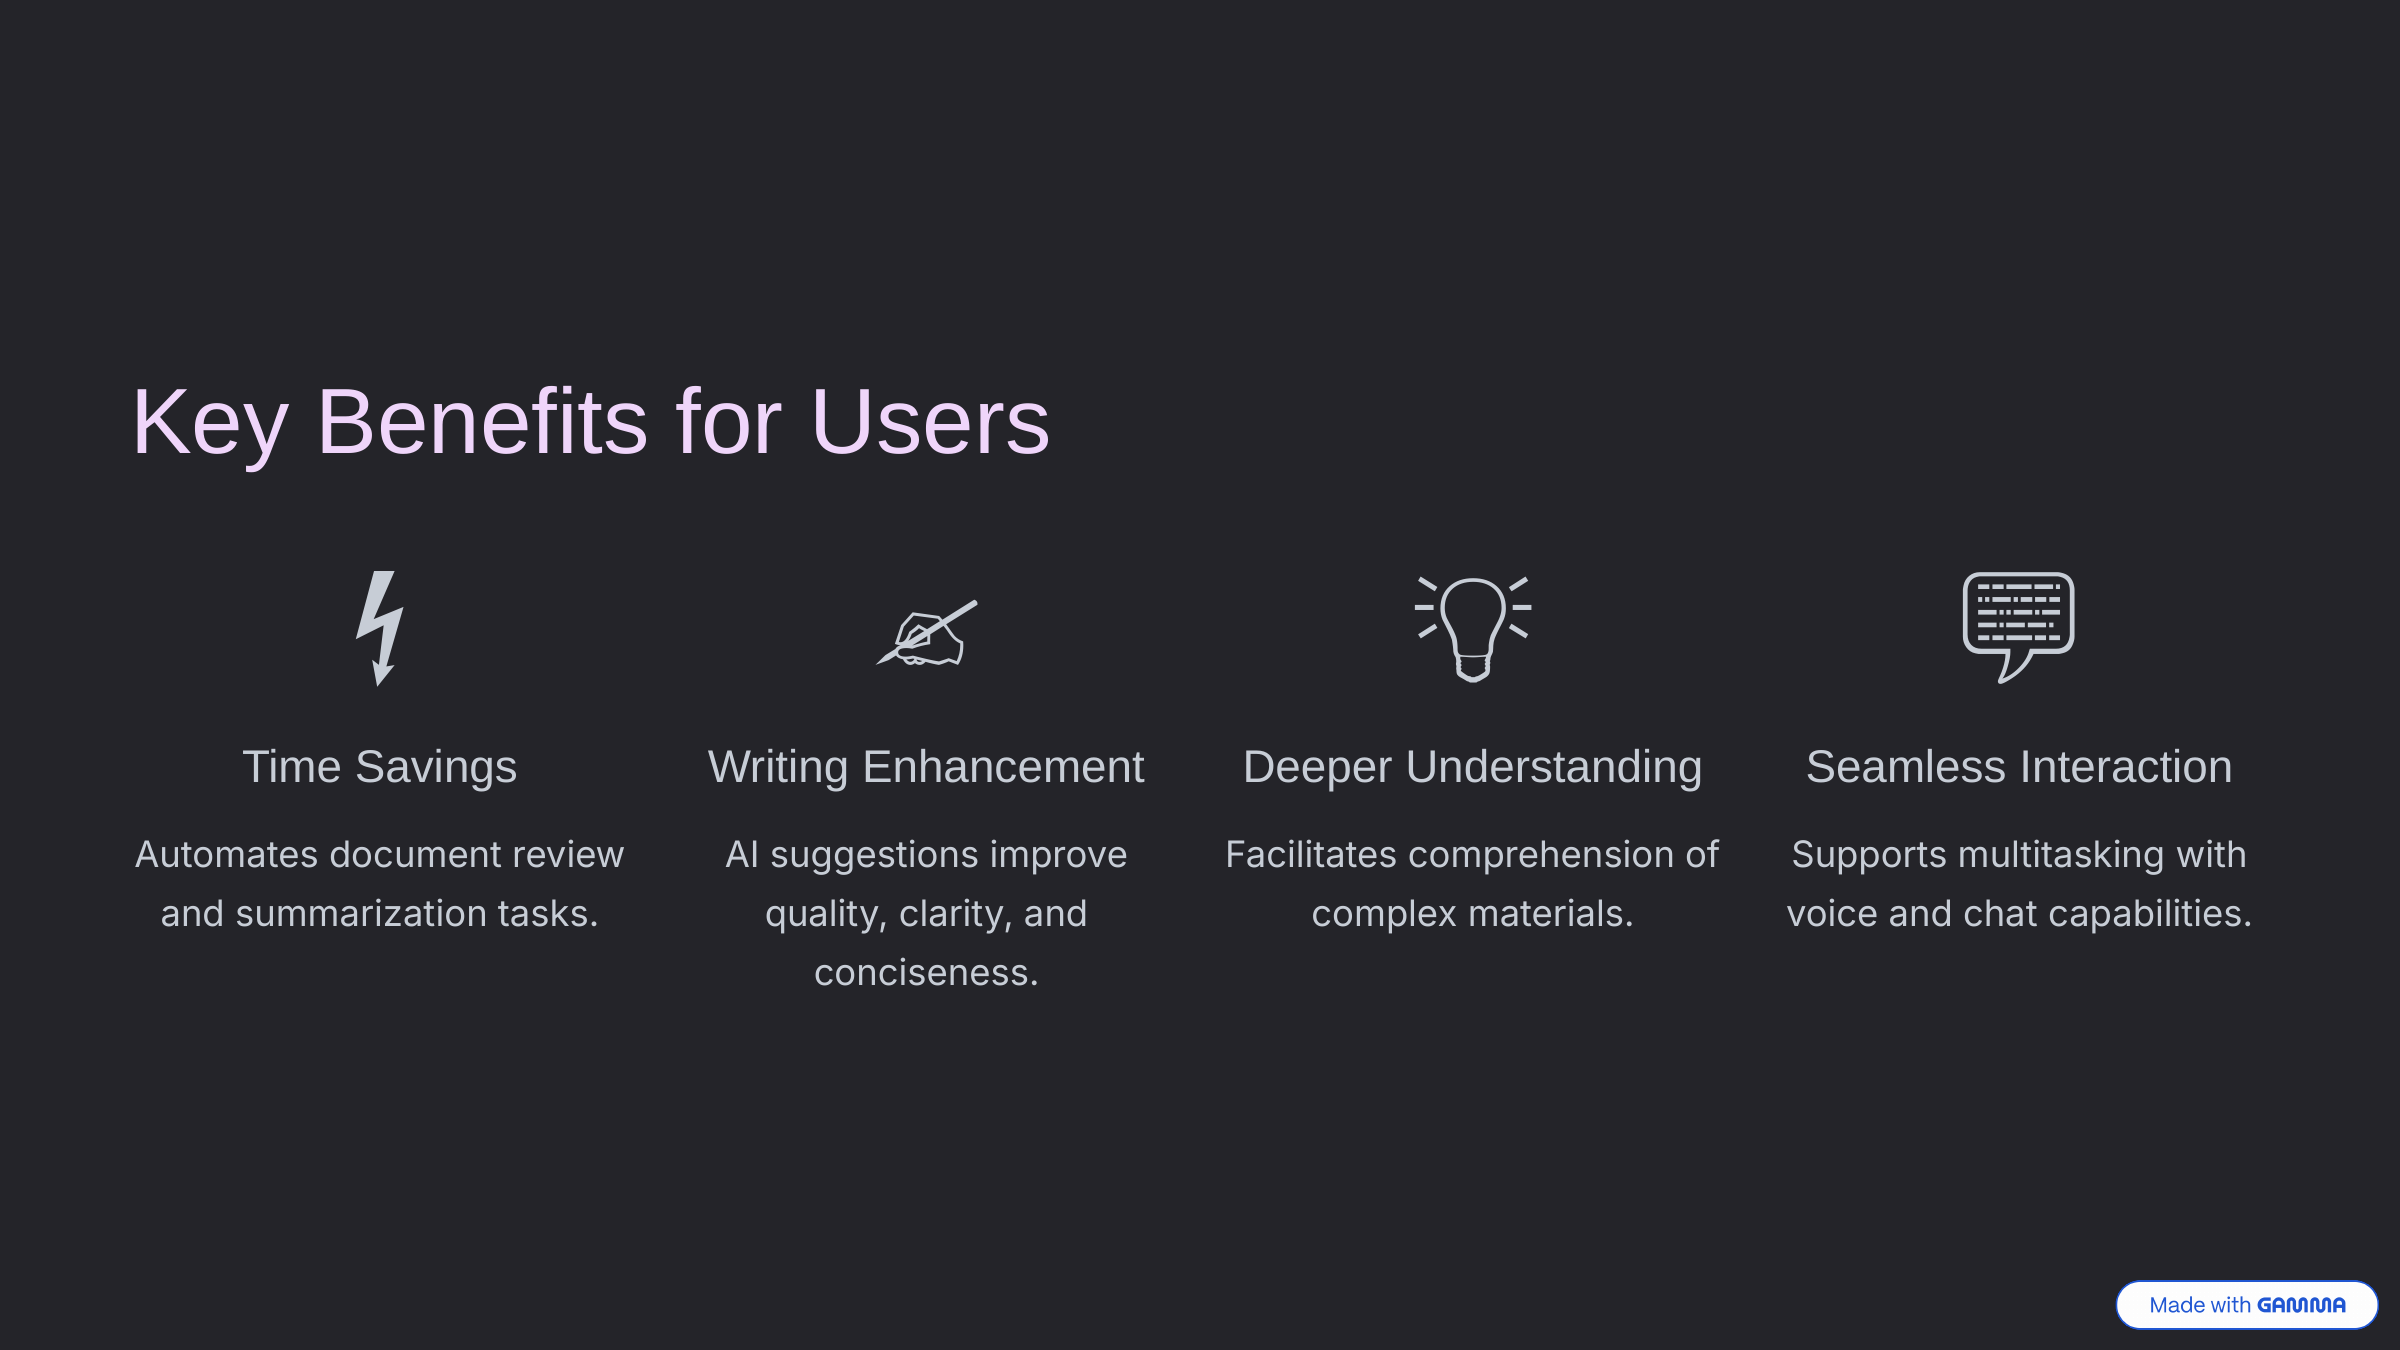

Key Benefits for Users
⚡
✍️
💡
💬
Time Savings
Writing Enhancement
Deeper Understanding
Seamless Interaction
Automates document review and summarization tasks.
AI suggestions improve quality, clarity, and conciseness.
Facilitates comprehension of complex materials.
Supports multitasking with voice and chat capabilities.